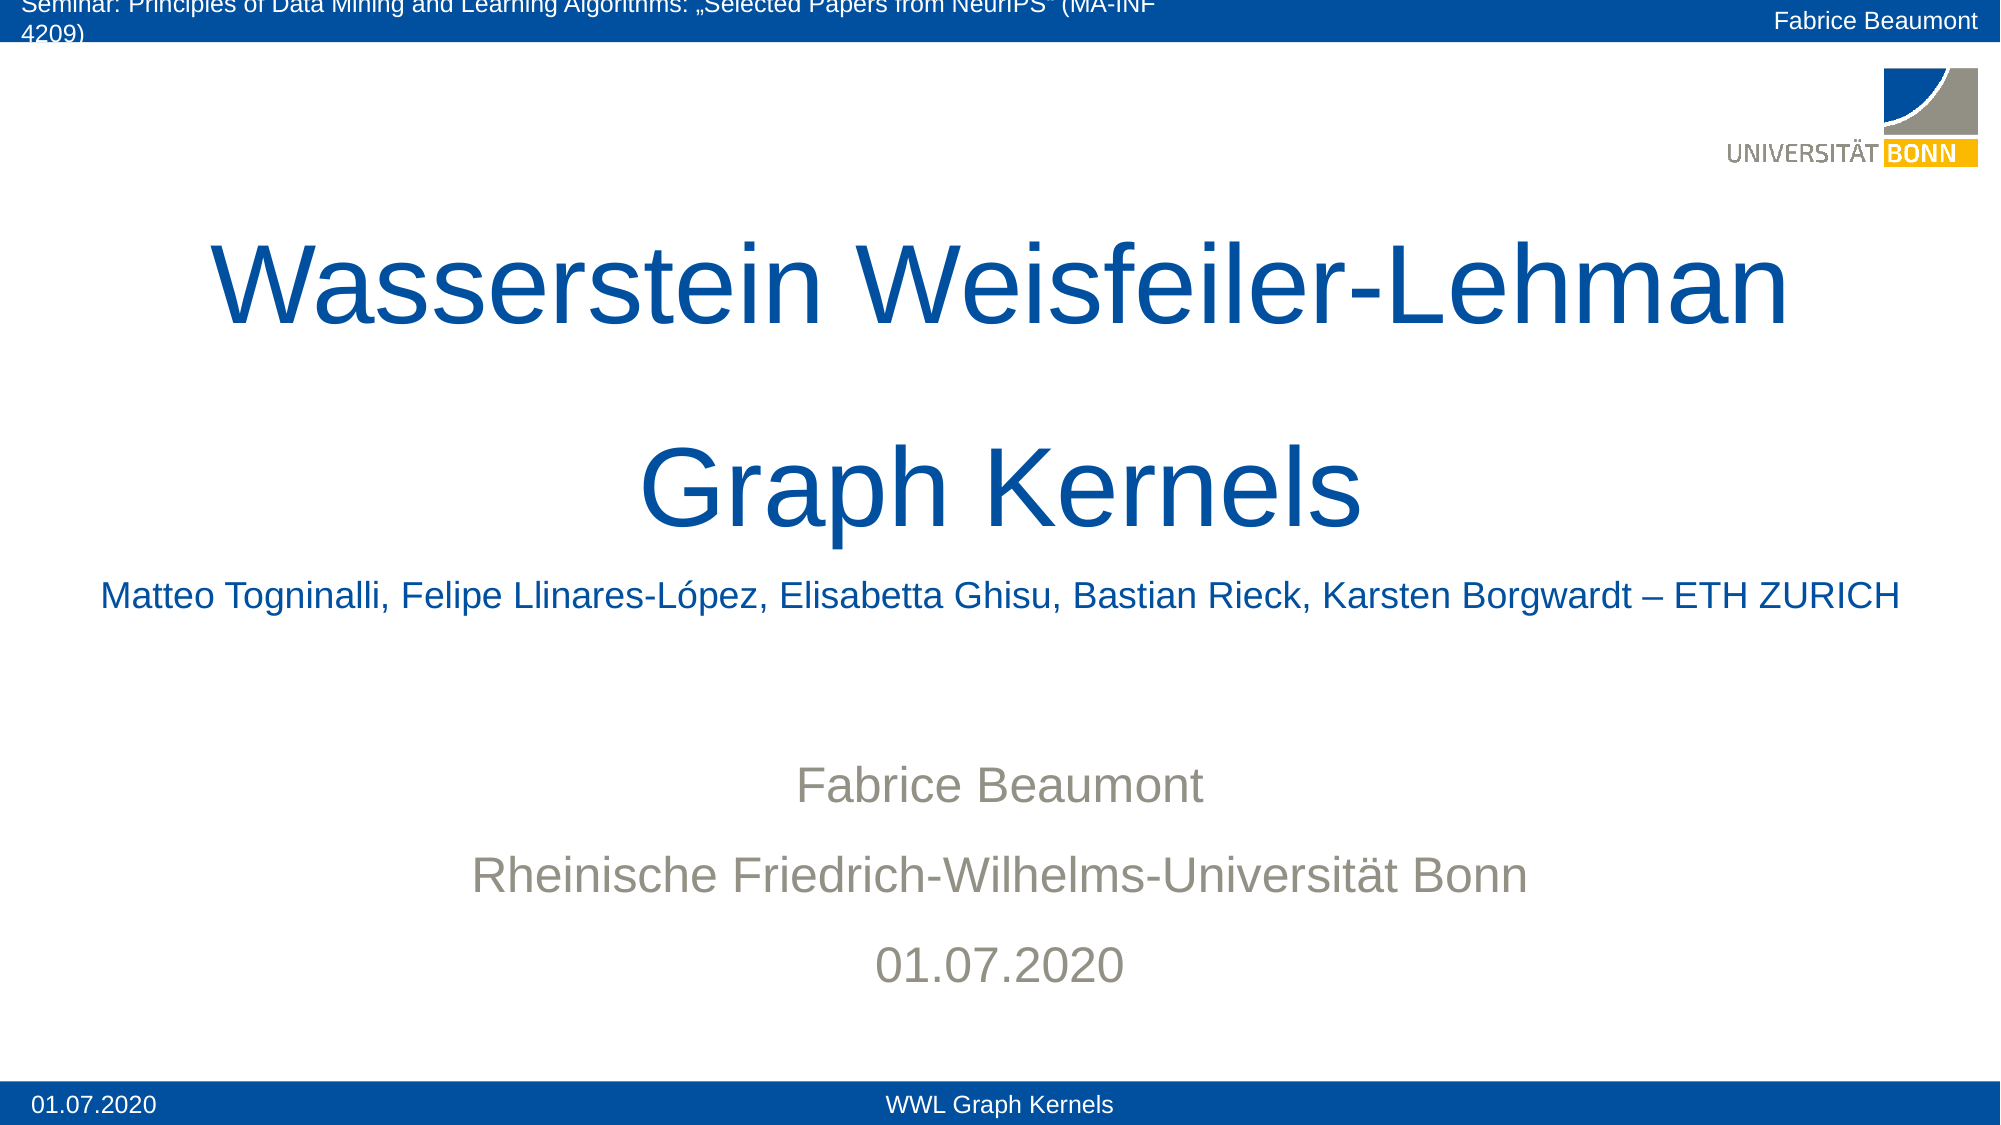

# Wasserstein Weisfeiler-Lehman Graph Kernels Matteo Togninalli, Felipe Llinares-López, Elisabetta Ghisu, Bastian Rieck, Karsten Borgwardt – ETH ZURICH
Fabrice Beaumont
Rheinische Friedrich-Wilhelms-Universität Bonn
01.07.2020